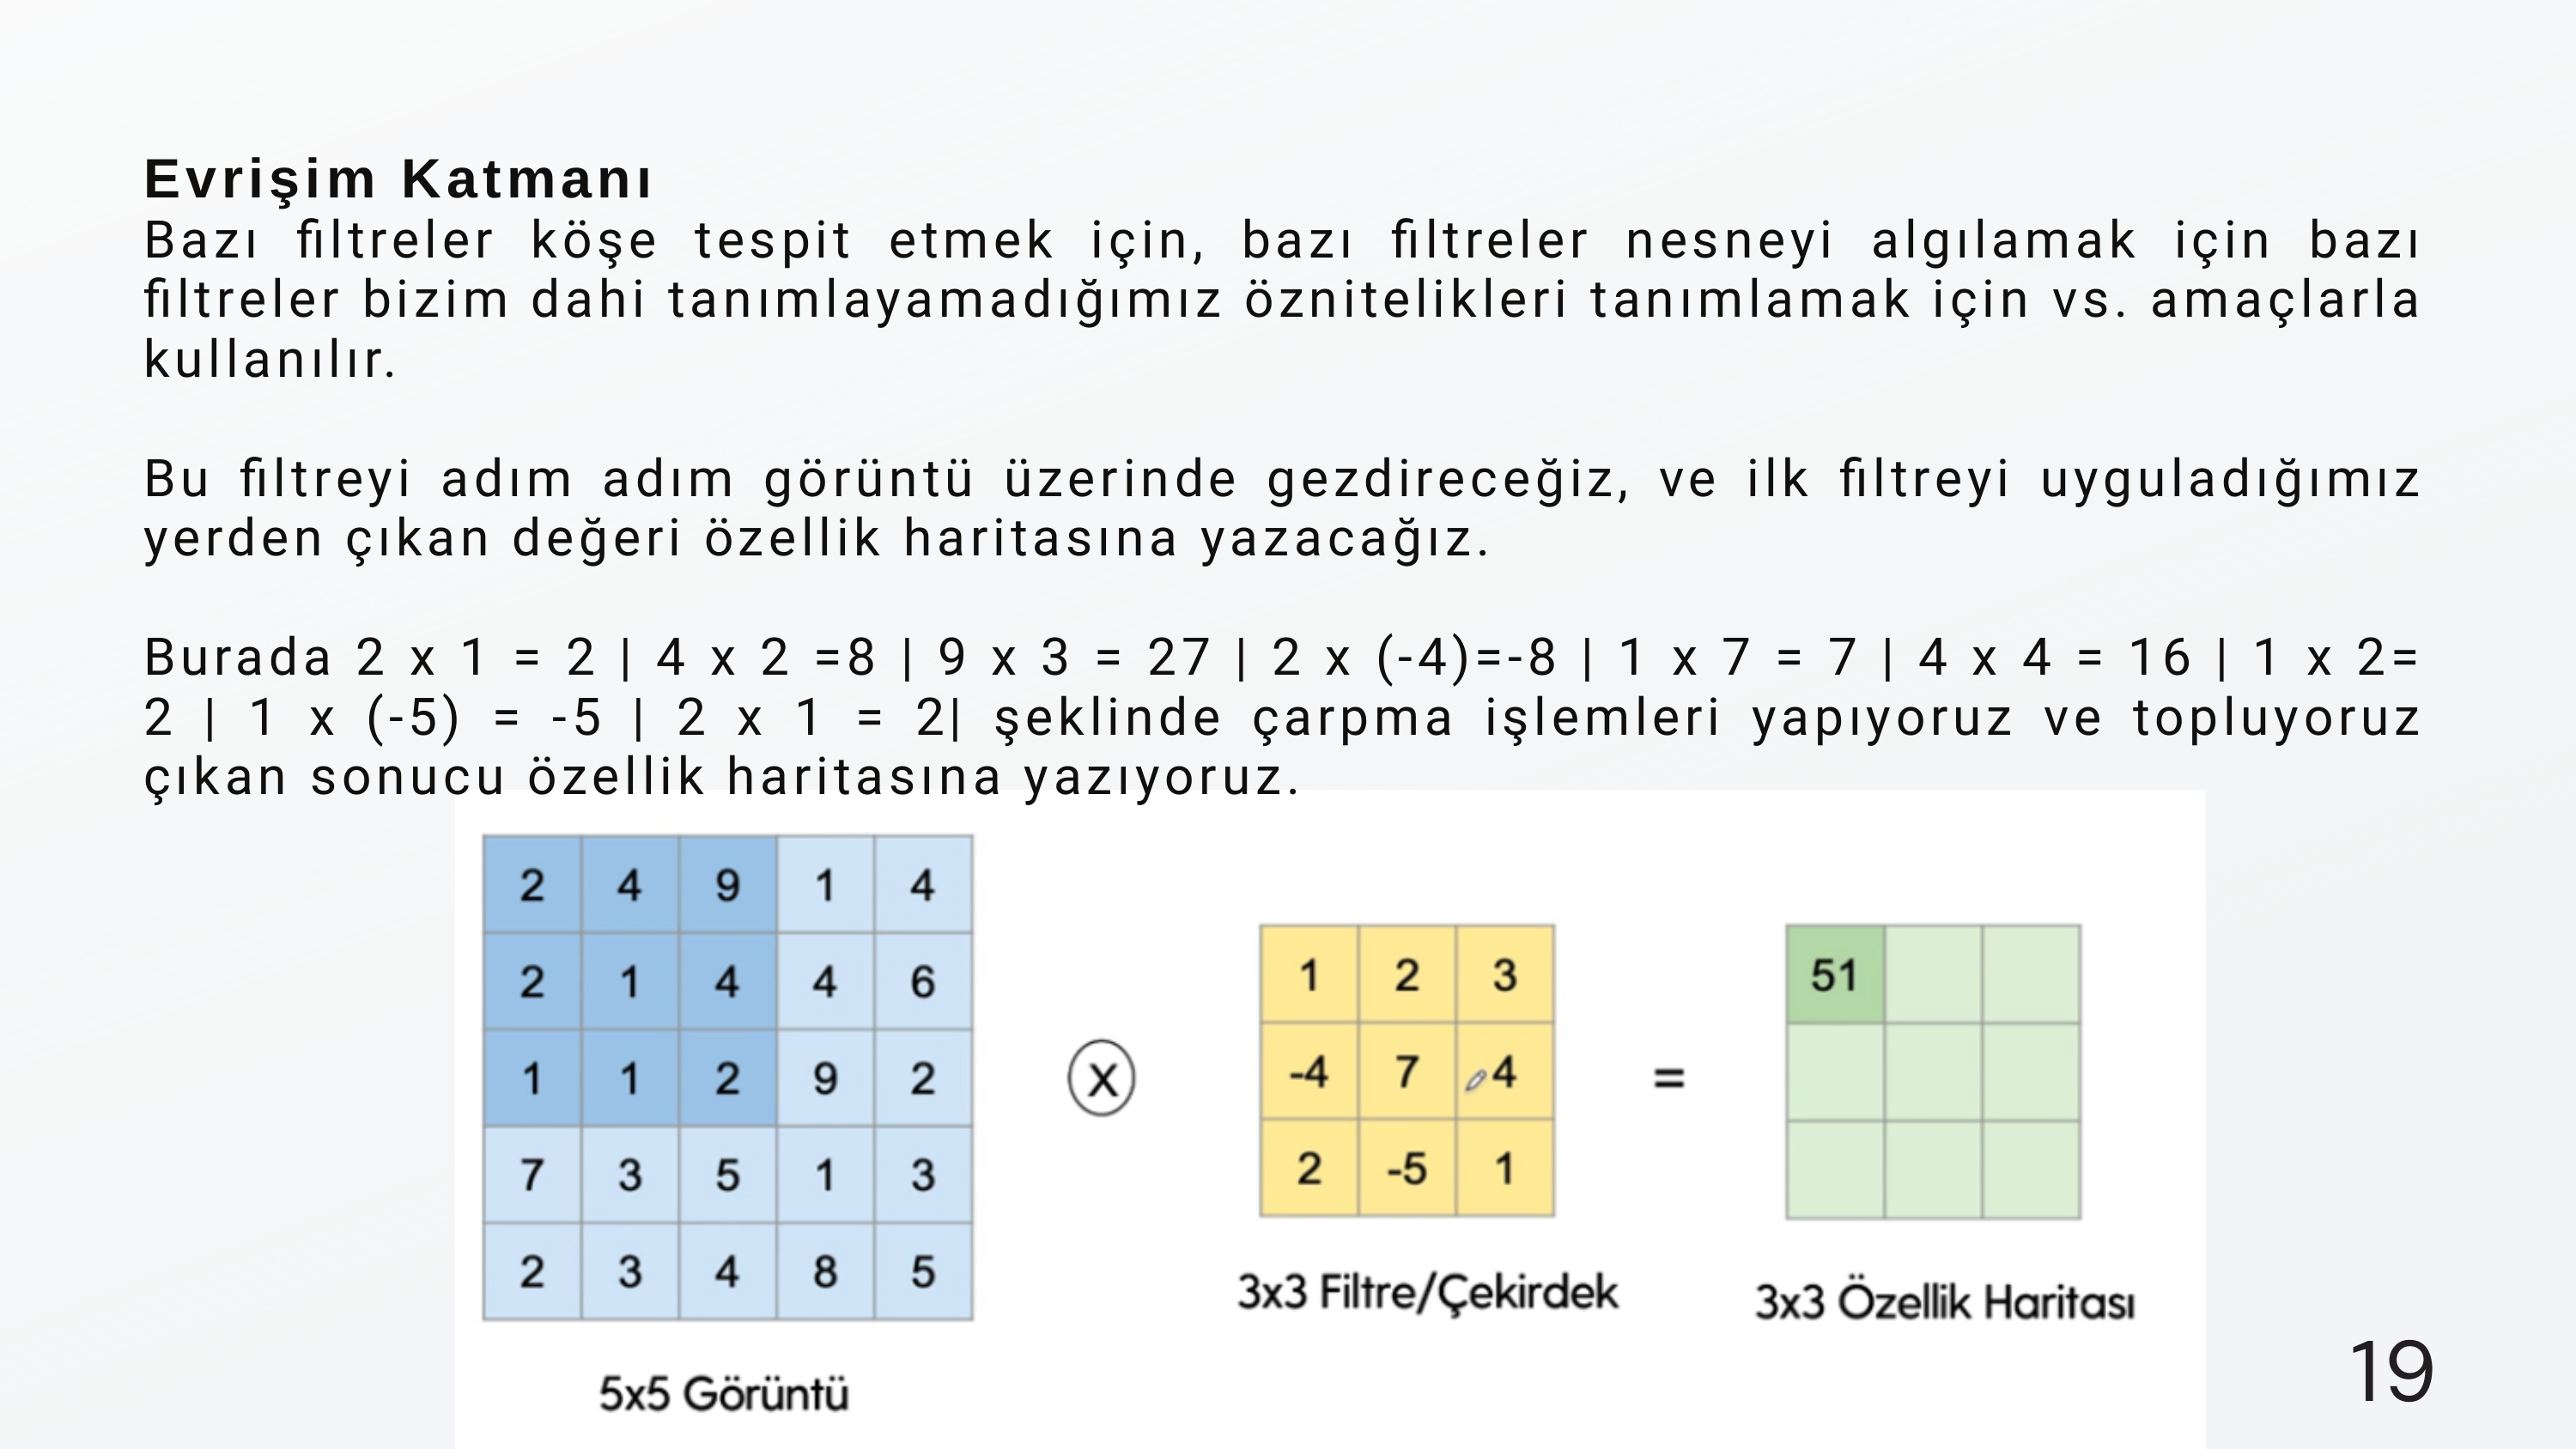

Evrişim Katmanı
Bazı filtreler köşe tespit etmek için, bazı filtreler nesneyi algılamak için bazı filtreler bizim dahi tanımlayamadığımız öznitelikleri tanımlamak için vs. amaçlarla kullanılır.

Bu filtreyi adım adım görüntü üzerinde gezdireceğiz, ve ilk filtreyi uyguladığımız yerden çıkan değeri özellik haritasına yazacağız.

Burada 2 x 1 = 2 | 4 x 2 =8 | 9 x 3 = 27 | 2 x (-4)=-8 | 1 x 7 = 7 | 4 x 4 = 16 | 1 x 2= 2 | 1 x (-5) = -5 | 2 x 1 = 2| şeklinde çarpma işlemleri yapıyoruz ve topluyoruz çıkan sonucu özellik haritasına yazıyoruz.

19